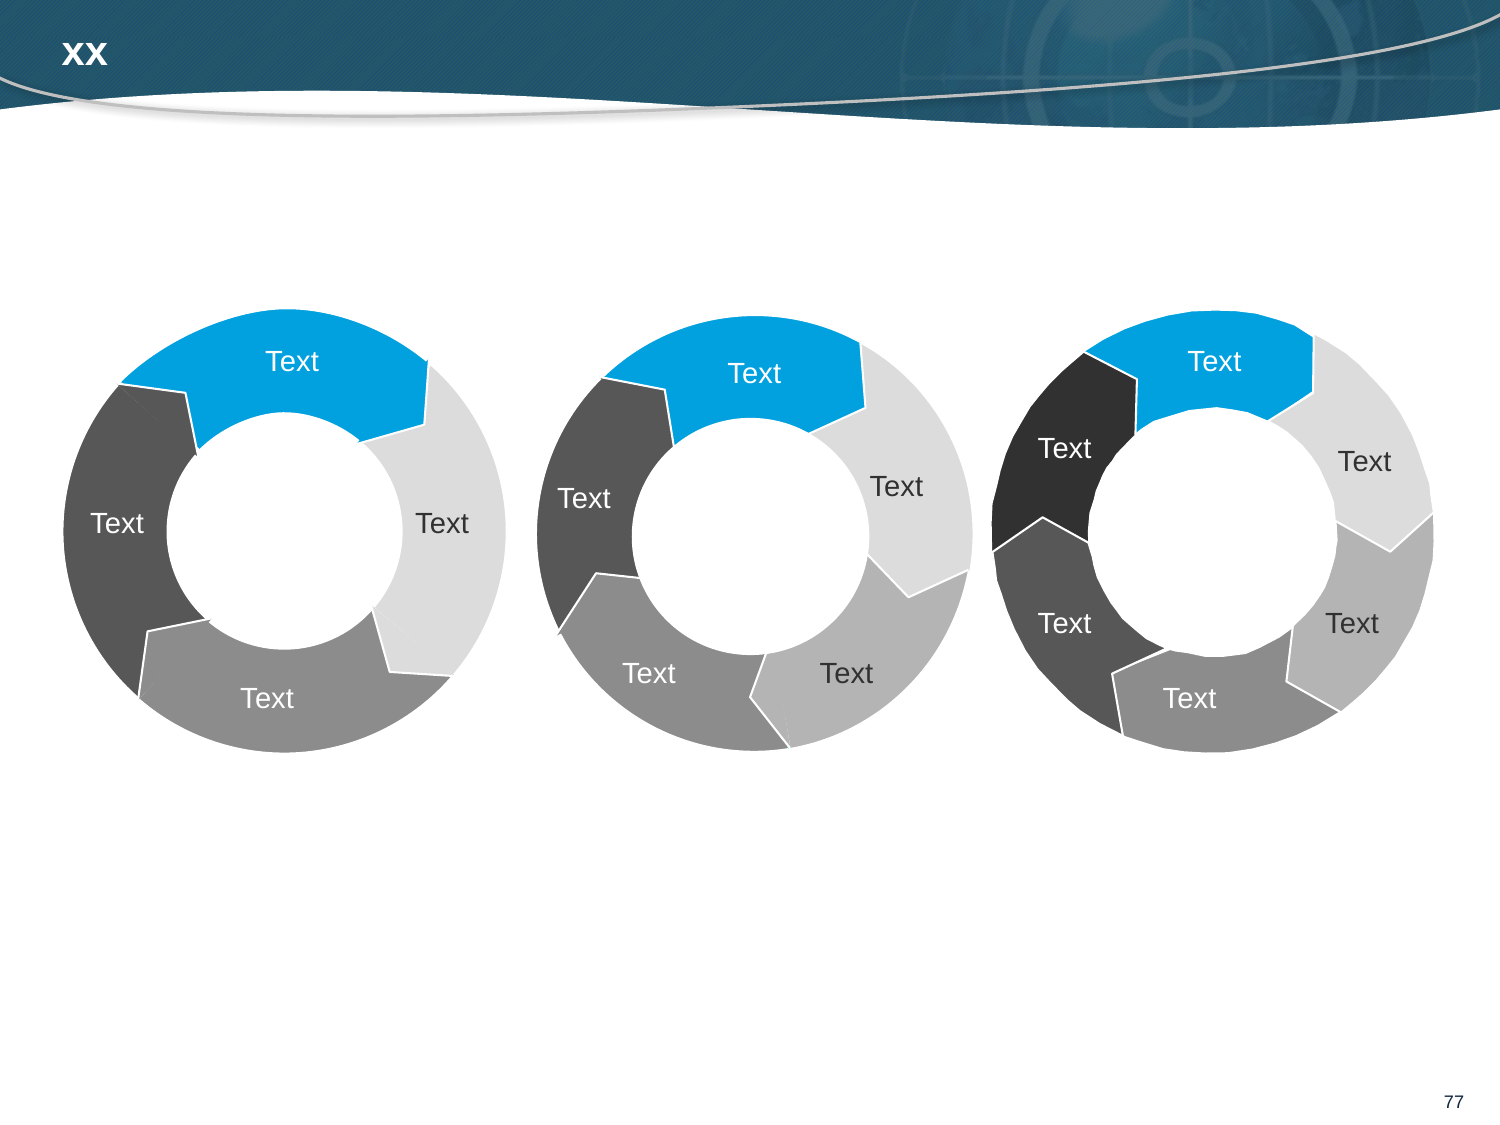

# xx

Text
Text
Text
Text
Text

Text

Text
Text

Text

Text
Text
Text
Text
Text
Text